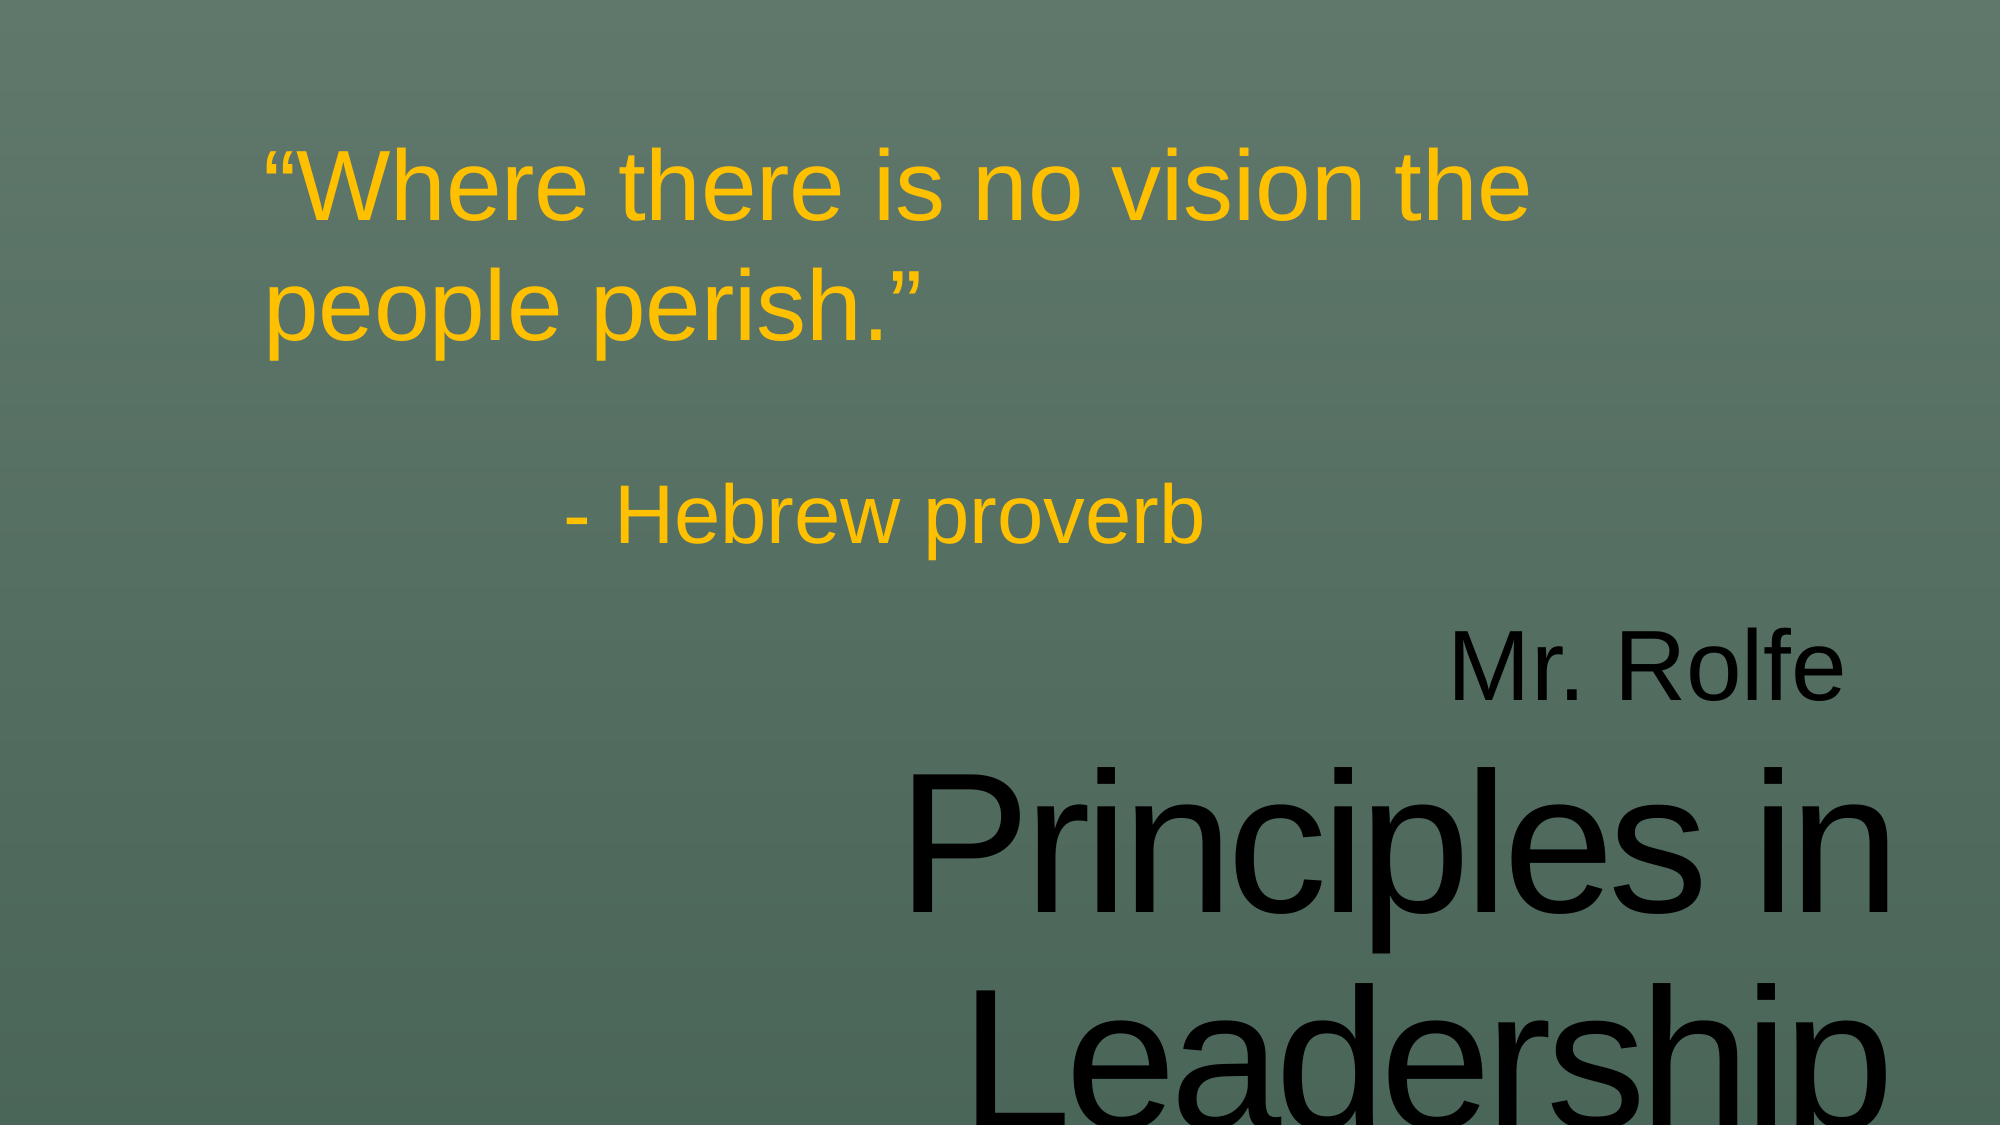

“Where there is no vision the people perish.”
											- Hebrew proverb
Mr. Rolfe
# Principles in Leadership